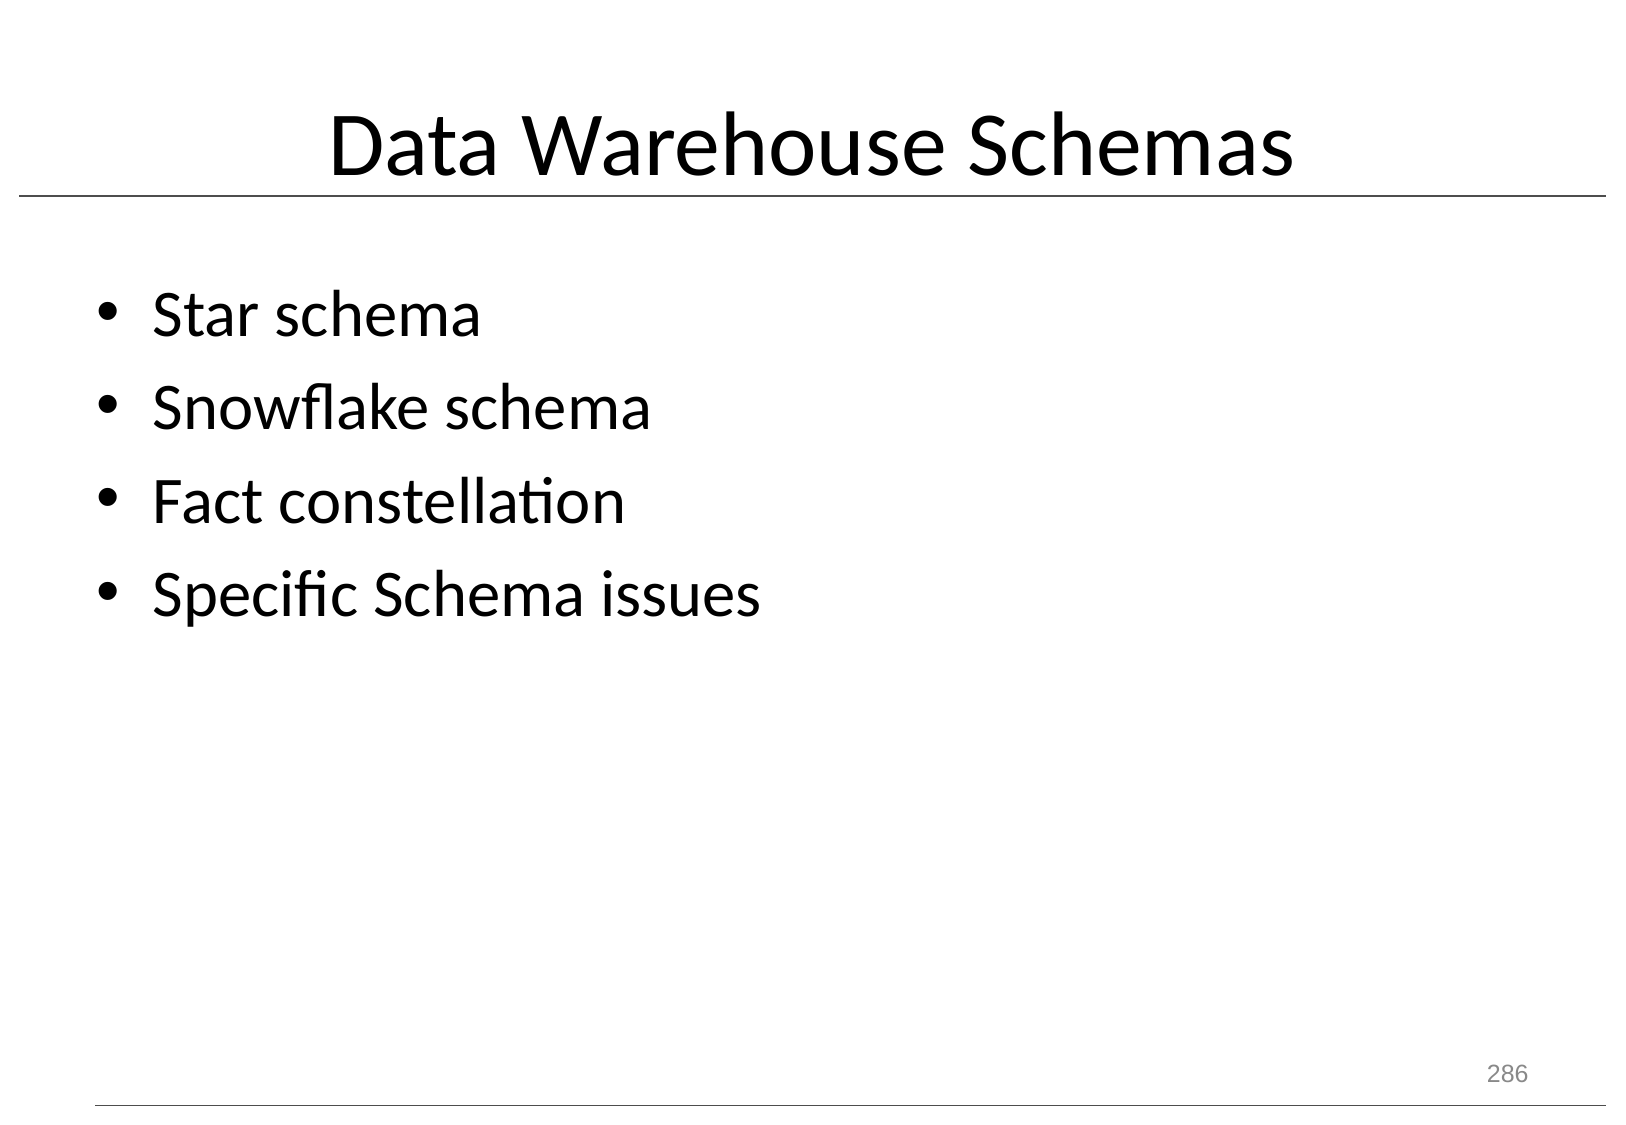

# Data Warehouse Schemas
Star schema
Snowflake schema
Fact constellation
Specific Schema issues

286